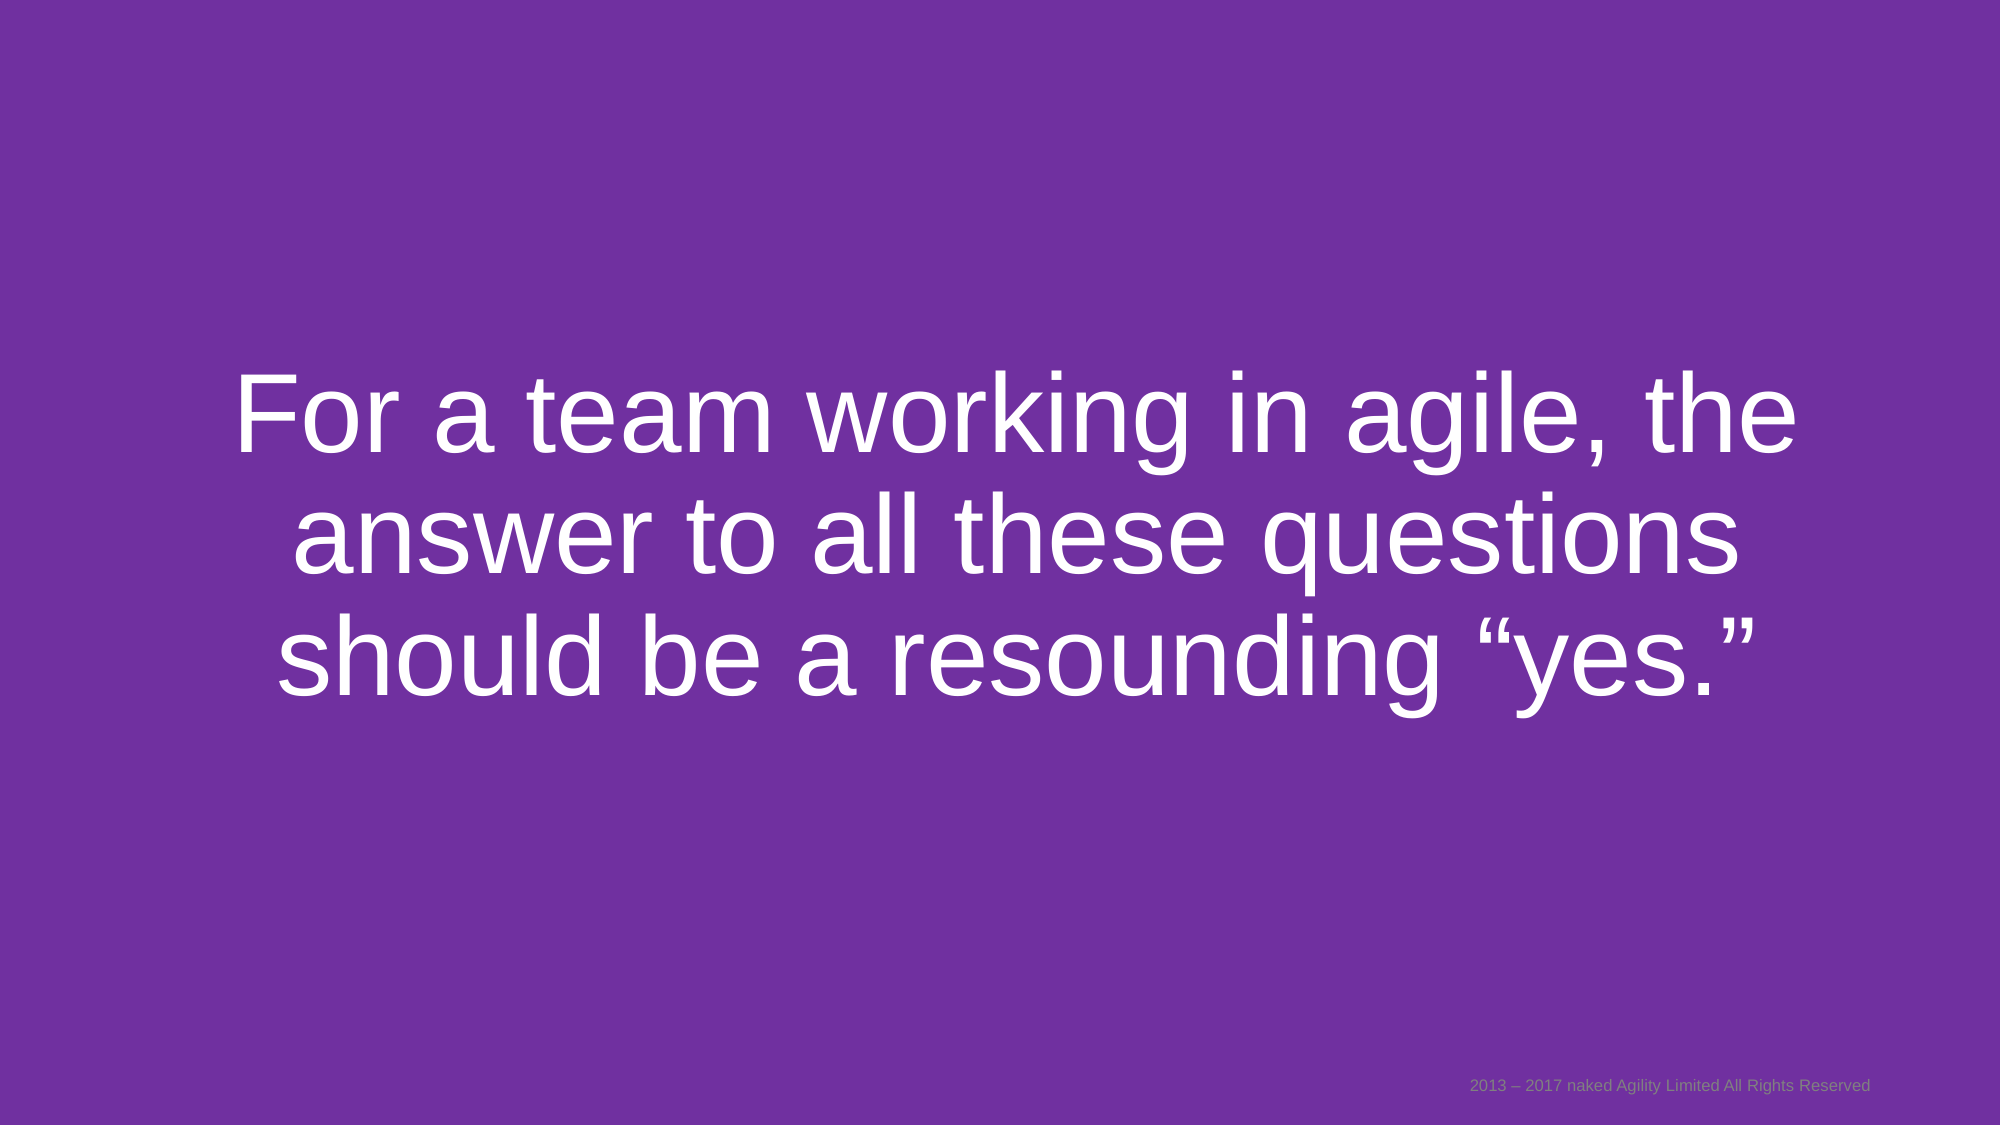

For a team working in agile, the answer to all these questions should be a resounding “yes.”